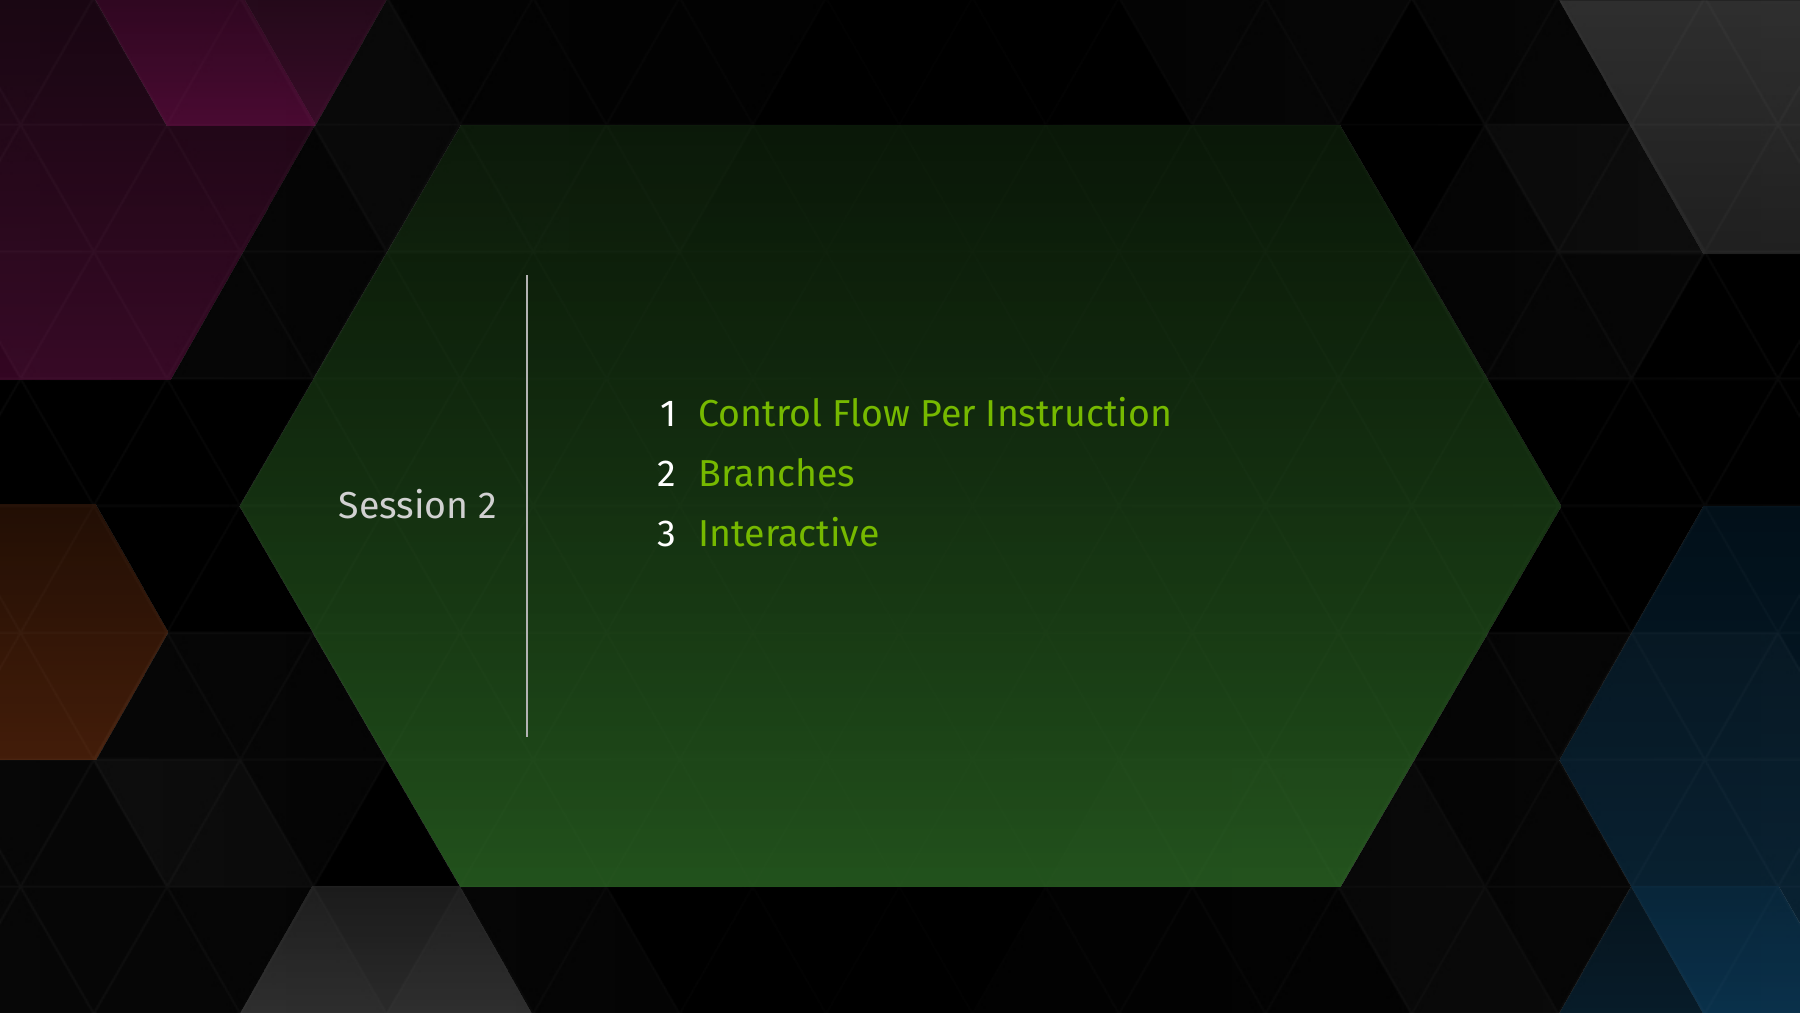

| 1 | Control Flow Per Instruction |
| --- | --- |
| 2 | Branches |
| 3 | Interactive |
|  |  |
|  |  |
Session 2